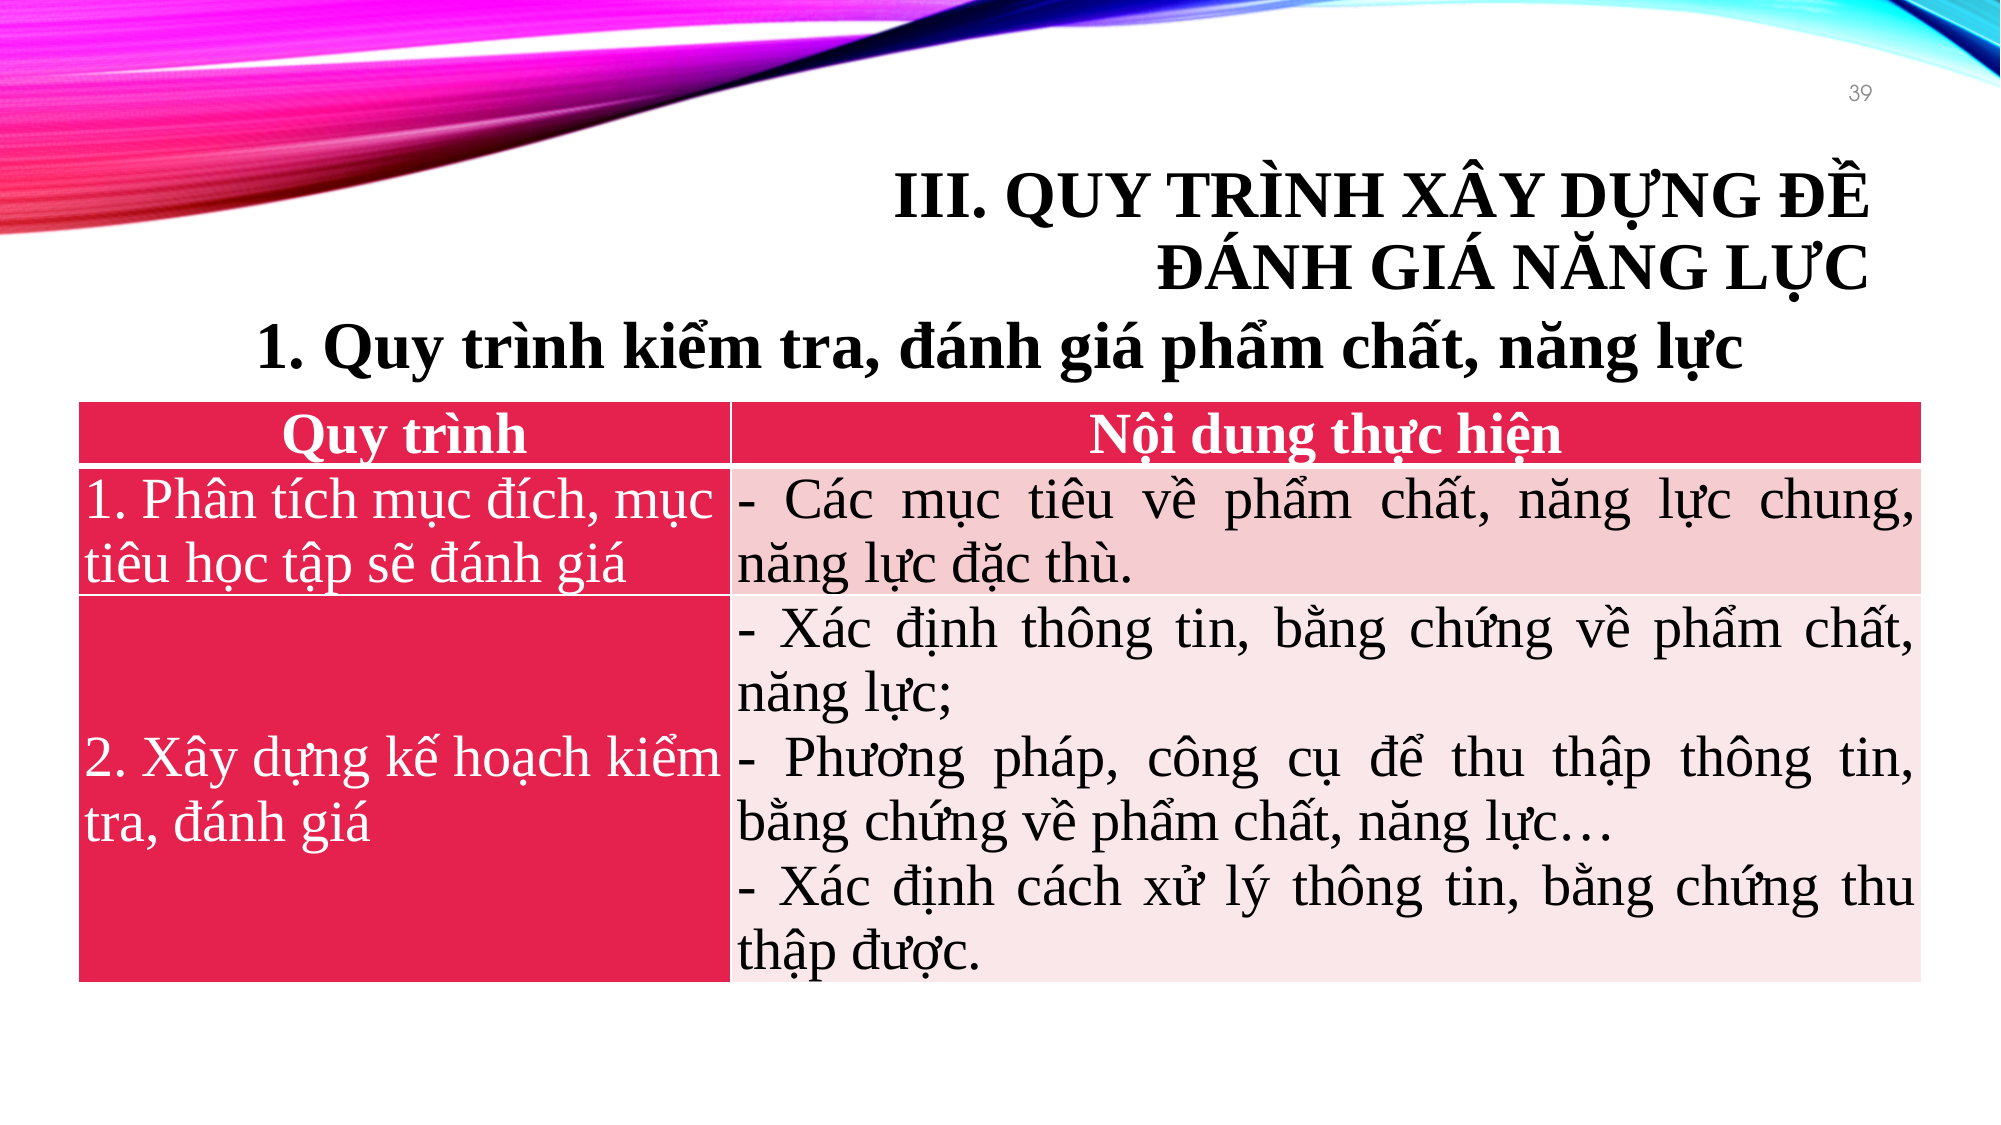

39
# IiI. QUY TRÌNH XÂY DỰNG ĐỀ ĐÁNH GIÁ NĂNG LỰC
1. Quy trình kiểm tra, đánh giá phẩm chất, năng lực

| Quy trình | Nội dung thực hiện |
| --- | --- |
| 1. Phân tích mục đích, mục tiêu học tập sẽ đánh giá | - Các mục tiêu về phẩm chất, năng lực chung, năng lực đặc thù. |
| 2. Xây dựng kế hoạch kiểm tra, đánh giá | - Xác định thông tin, bằng chứng về phẩm chất, năng lực; - Phương pháp, công cụ để thu thập thông tin, bằng chứng về phẩm chất, năng lực… - Xác định cách xử lý thông tin, bằng chứng thu thập được. |